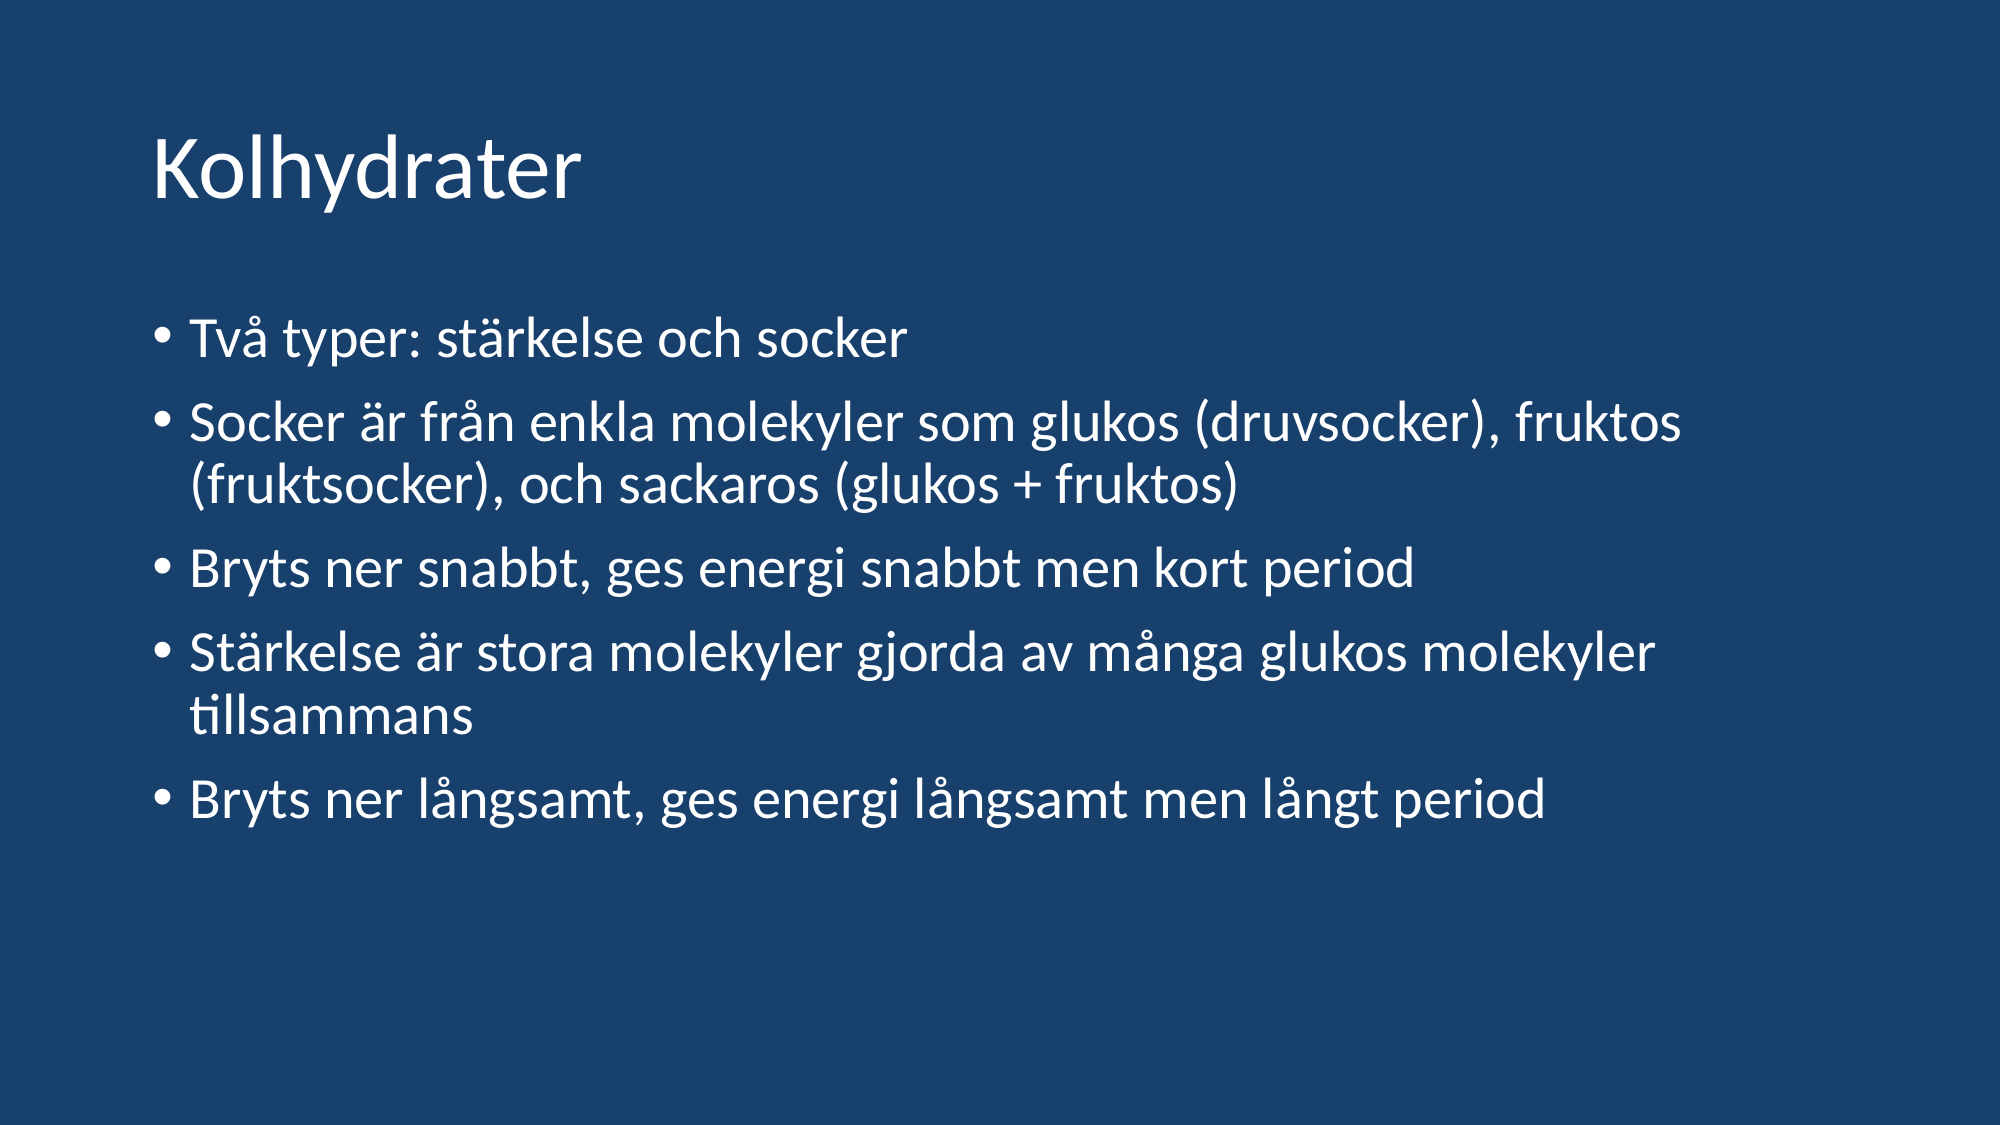

# Kolhydrater
Två typer: stärkelse och socker
Socker är från enkla molekyler som glukos (druvsocker), fruktos (fruktsocker), och sackaros (glukos + fruktos)
Bryts ner snabbt, ges energi snabbt men kort period
Stärkelse är stora molekyler gjorda av många glukos molekyler tillsammans
Bryts ner långsamt, ges energi långsamt men långt period